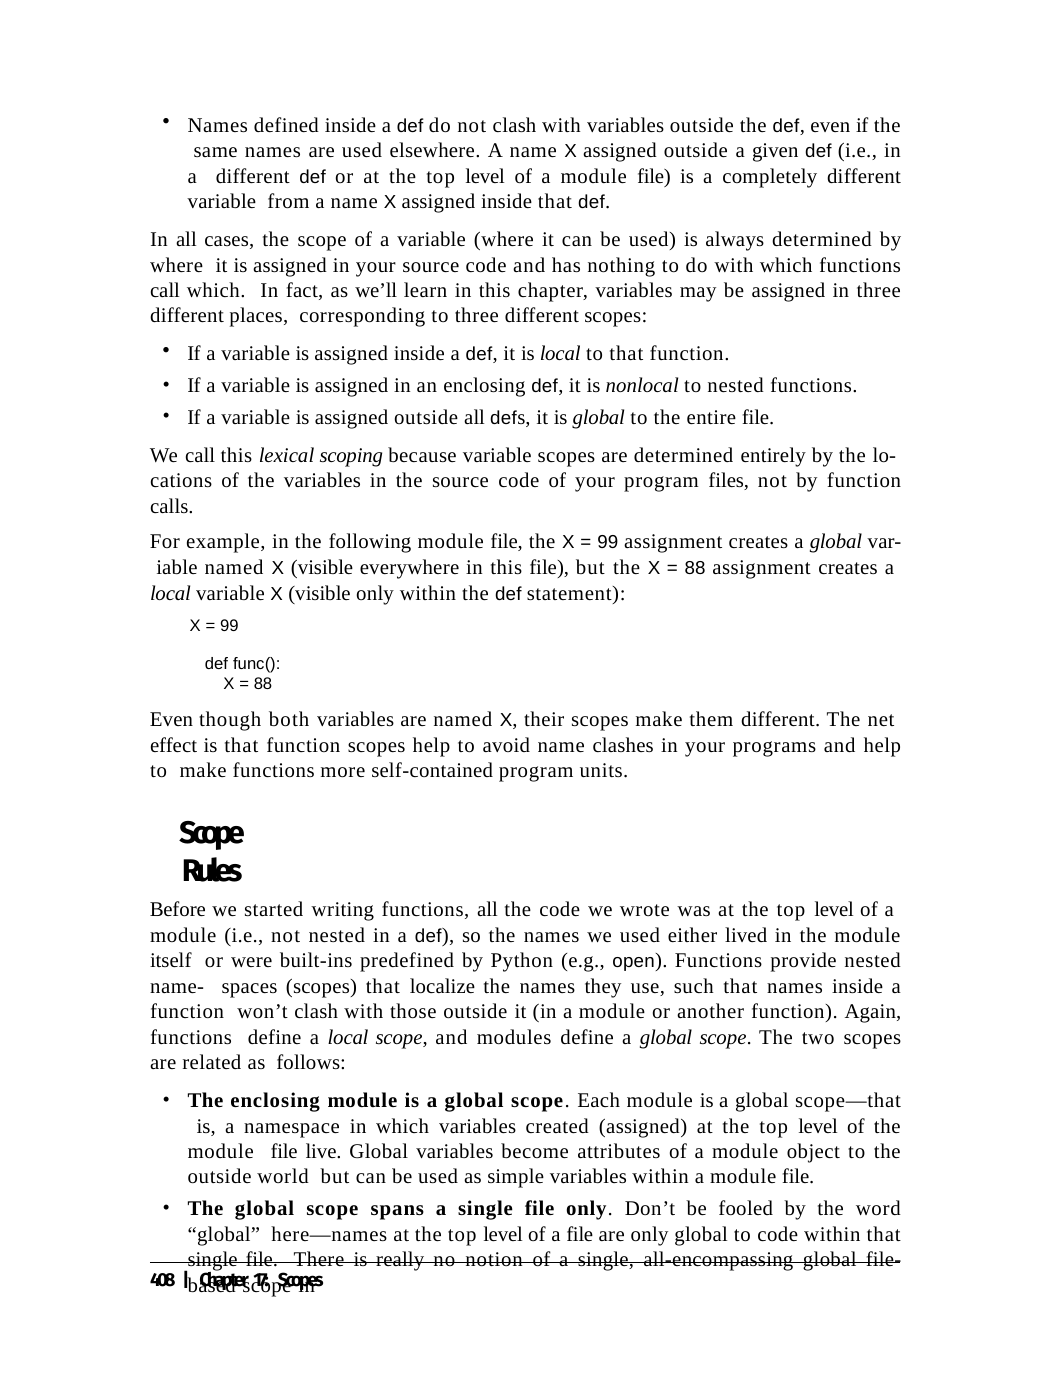

Names defined inside a def do not clash with variables outside the def, even if the  same names are used elsewhere. A name X assigned outside a given def (i.e., in a  different def or at the top level of a module file) is a completely different variable  from a name X assigned inside that def.
In all cases, the scope of a variable (where it can be used) is always determined by where  it is assigned in your source code and has nothing to do with which functions call which.  In fact, as we’ll learn in this chapter, variables may be assigned in three different places,  corresponding to three different scopes:
If a variable is assigned inside a def, it is local to that function.
If a variable is assigned in an enclosing def, it is nonlocal to nested functions.
If a variable is assigned outside all defs, it is global to the entire file.
We call this lexical scoping because variable scopes are determined entirely by the lo-  cations of the variables in the source code of your program files, not by function calls.
For example, in the following module file, the X = 99 assignment creates a global var-  iable named X (visible everywhere in this file), but the X = 88 assignment creates a  local variable X (visible only within the def statement):
X = 99

def func():
X = 88
Even though both variables are named X, their scopes make them different. The net  effect is that function scopes help to avoid name clashes in your programs and help to  make functions more self-contained program units.

Scope Rules
Before we started writing functions, all the code we wrote was at the top level of a  module (i.e., not nested in a def), so the names we used either lived in the module itself  or were built-ins predefined by Python (e.g., open). Functions provide nested name-  spaces (scopes) that localize the names they use, such that names inside a function  won’t clash with those outside it (in a module or another function). Again, functions  define a local scope, and modules define a global scope. The two scopes are related as  follows:
The enclosing module is a global scope. Each module is a global scope—that  is, a namespace in which variables created (assigned) at the top level of the module  file live. Global variables become attributes of a module object to the outside world  but can be used as simple variables within a module file.
The global scope spans a single file only. Don’t be fooled by the word “global”  here—names at the top level of a file are only global to code within that single file.  There is really no notion of a single, all-encompassing global file-based scope in

408  |  Chapter 17:  Scopes